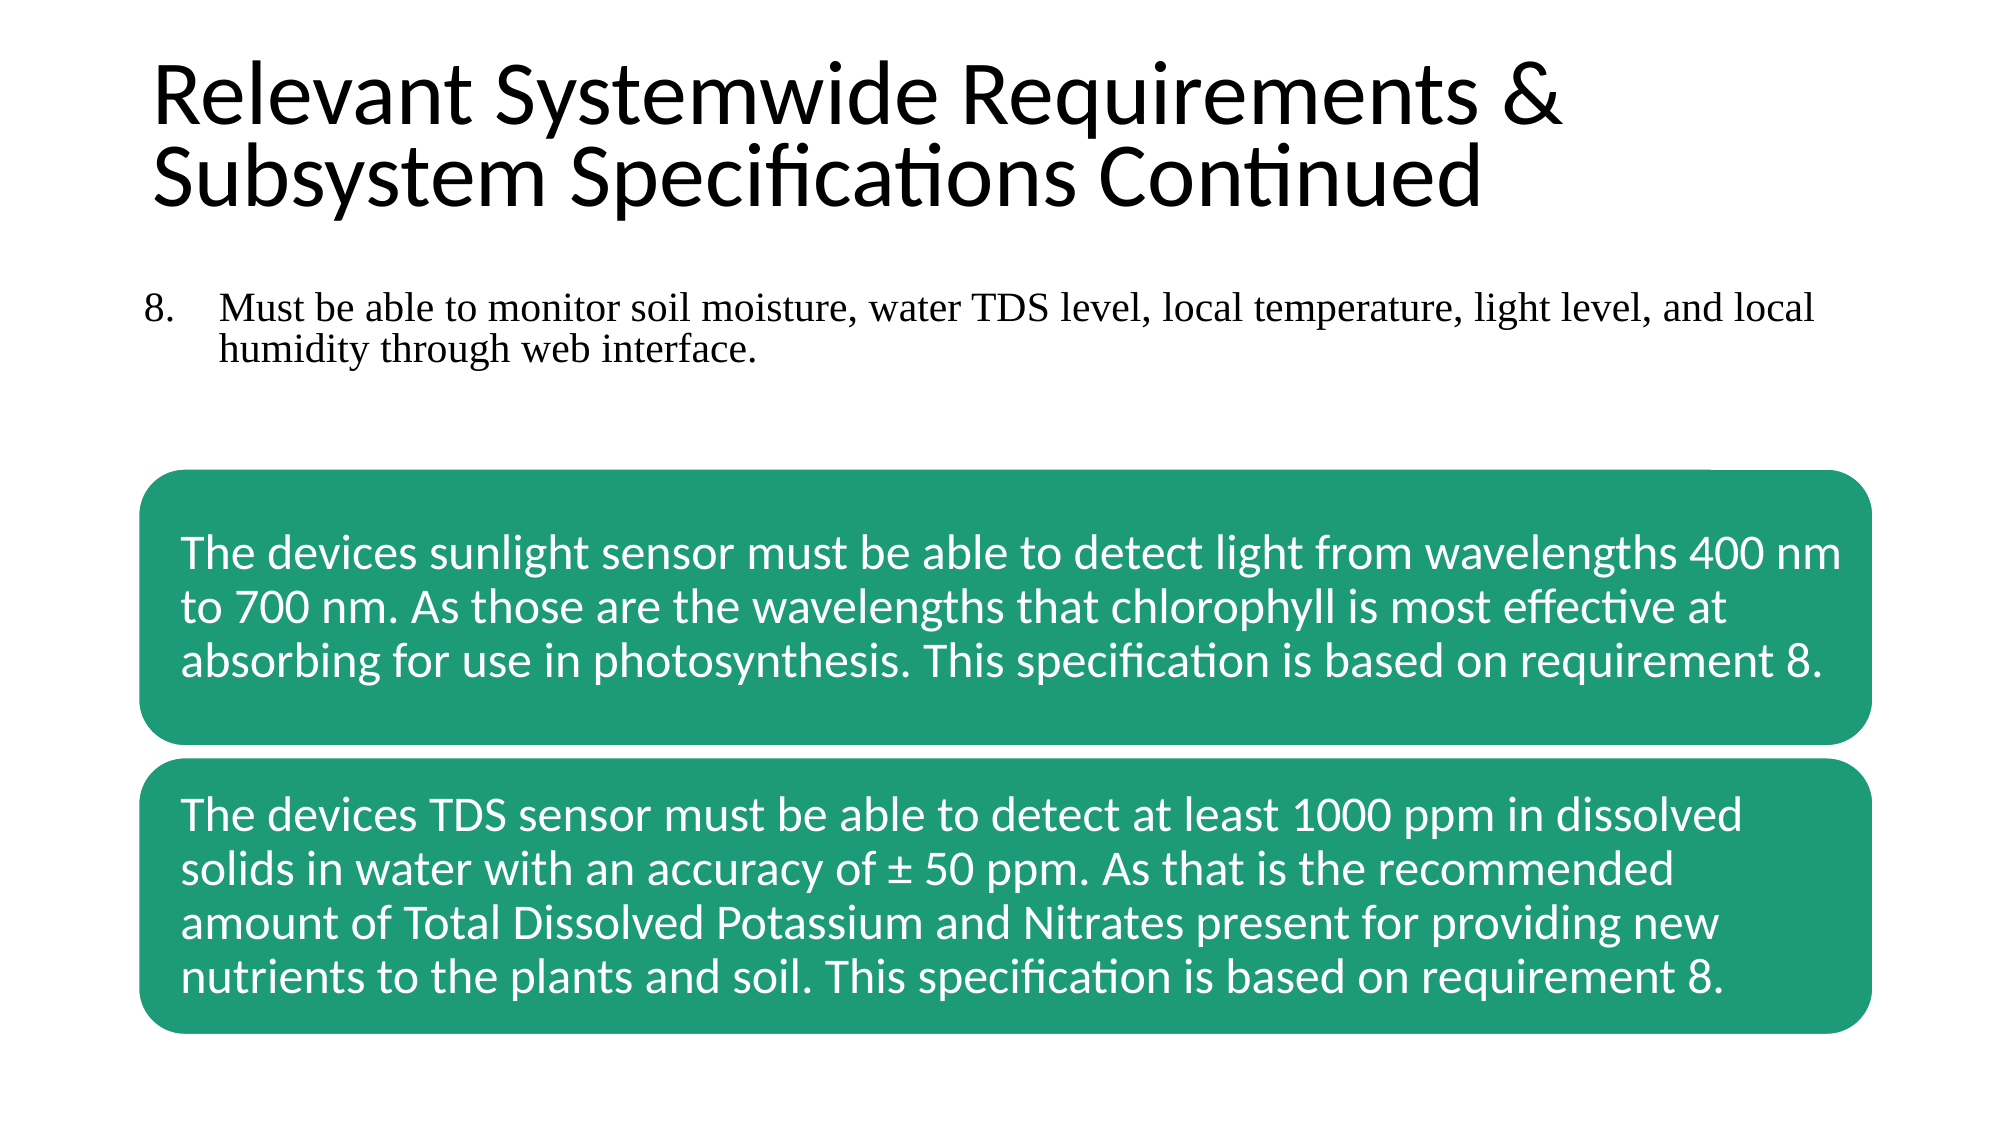

Relevant Systemwide Requirements & Subsystem Specifications Continued
Must be able to monitor soil moisture, water TDS level, local temperature, light level, and local humidity through web interface.

The devices sunlight sensor must be able to detect light from wavelengths 400 nm to 700 nm. As those are the wavelengths that chlorophyll is most effective at absorbing for use in photosynthesis. This specification is based on requirement 8.
The devices TDS sensor must be able to detect at least 1000 ppm in dissolved solids in water with an accuracy of ± 50 ppm. As that is the recommended amount of Total Dissolved Potassium and Nitrates present for providing new nutrients to the plants and soil. This specification is based on requirement 8.